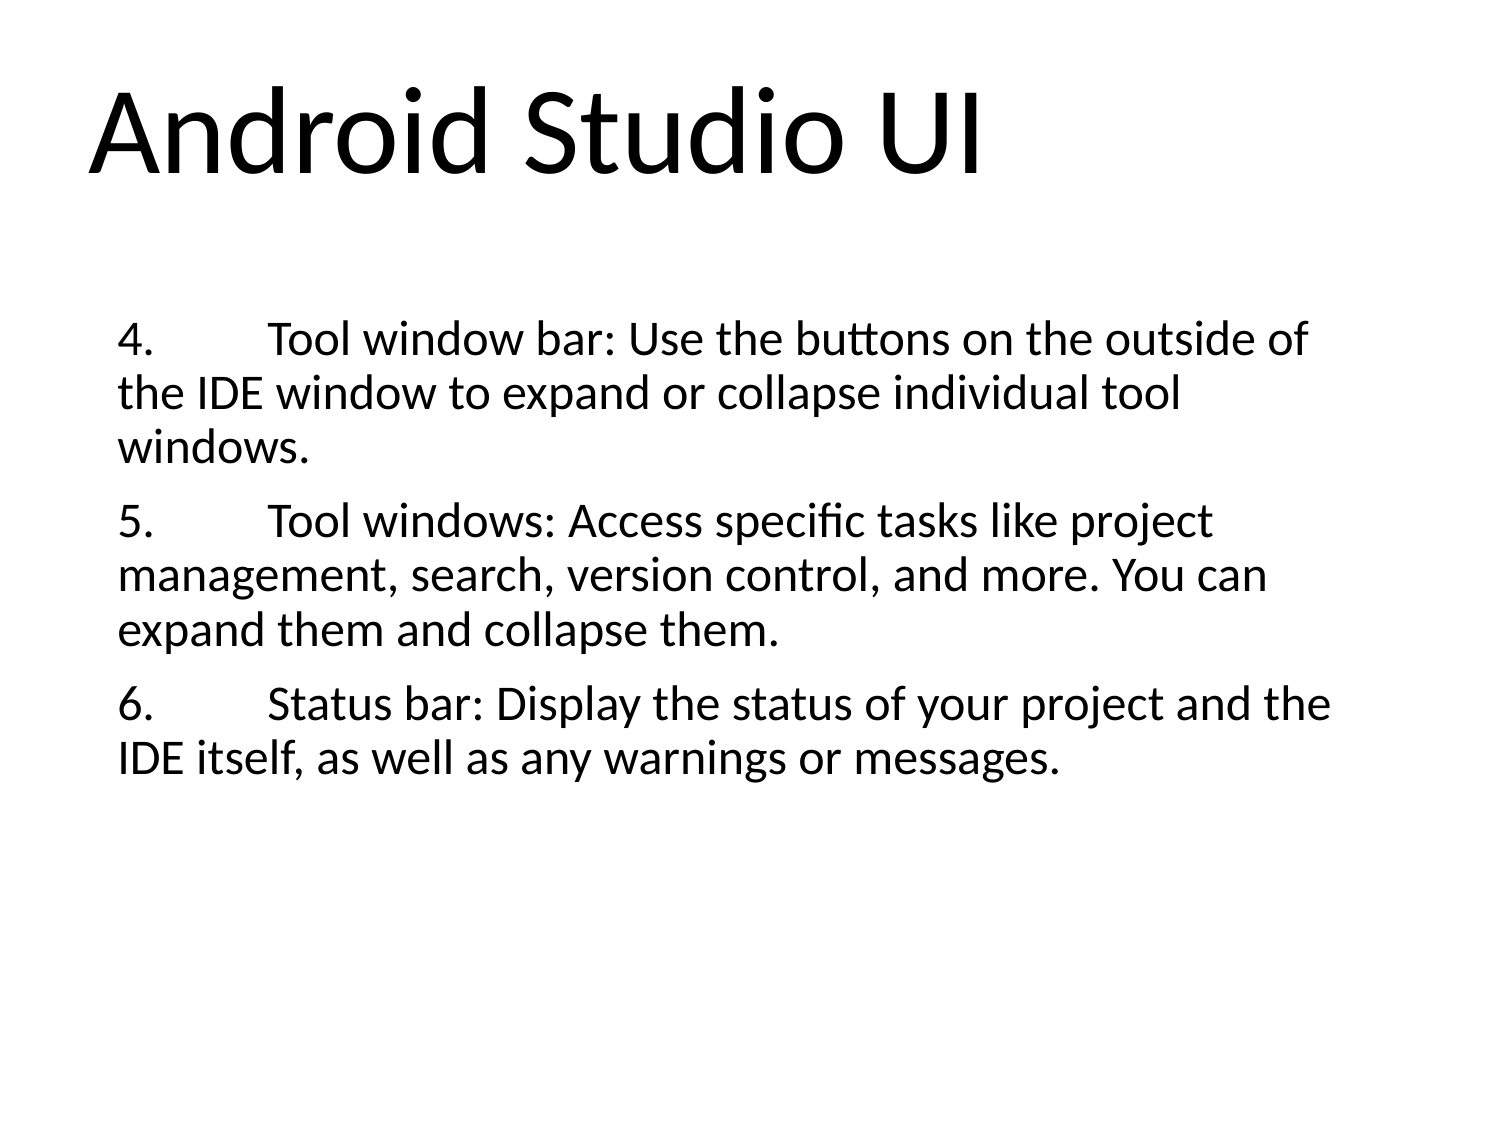

# Android Studio UI
4.	Tool window bar: Use the buttons on the outside of the IDE window to expand or collapse individual tool windows.
5.	Tool windows: Access specific tasks like project management, search, version control, and more. You can expand them and collapse them.
6.	Status bar: Display the status of your project and the IDE itself, as well as any warnings or messages.